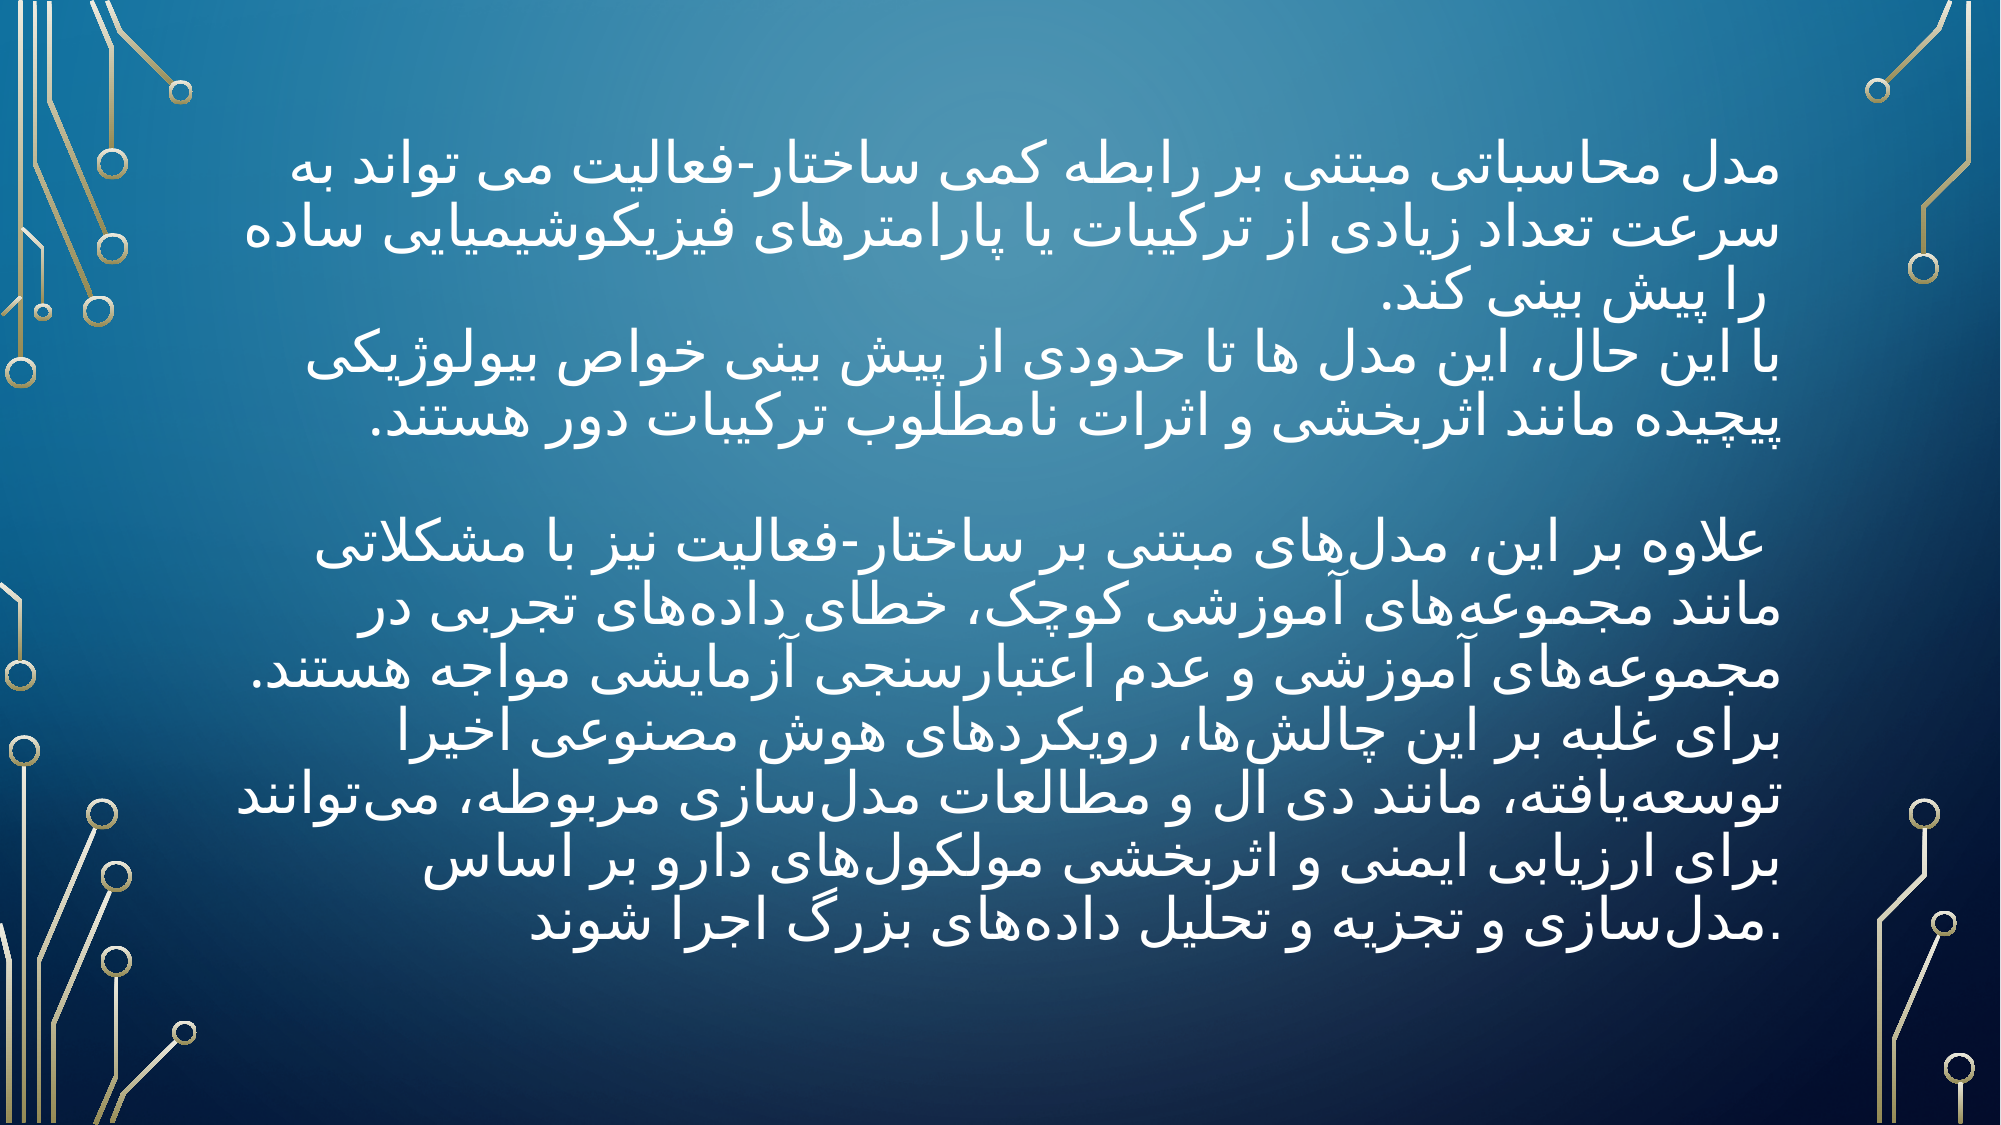

# مدل محاسباتی مبتنی بر رابطه کمی ساختار-فعالیت می تواند به سرعت تعداد زیادی از ترکیبات یا پارامترهای فیزیکوشیمیایی ساده  را پیش بینی کند. با این حال، این مدل ها تا حدودی از پیش بینی خواص بیولوژیکی پیچیده مانند اثربخشی و اثرات نامطلوب ترکیبات دور هستند.  علاوه بر این، مدل‌های مبتنی بر ساختار-فعالیت نیز با مشکلاتی مانند مجموعه‌های آموزشی کوچک، خطای داده‌های تجربی در مجموعه‌های آموزشی و عدم اعتبارسنجی آزمایشی مواجه هستند.  برای غلبه بر این چالش‌ها، رویکردهای هوش مصنوعی اخیرا توسعه‌یافته، مانند دی ال و مطالعات مدل‌سازی مربوطه، می‌توانند برای ارزیابی ایمنی و اثربخشی مولکول‌های دارو بر اساس مدل‌سازی و تجزیه و تحلیل داده‌های بزرگ اجرا شوند.